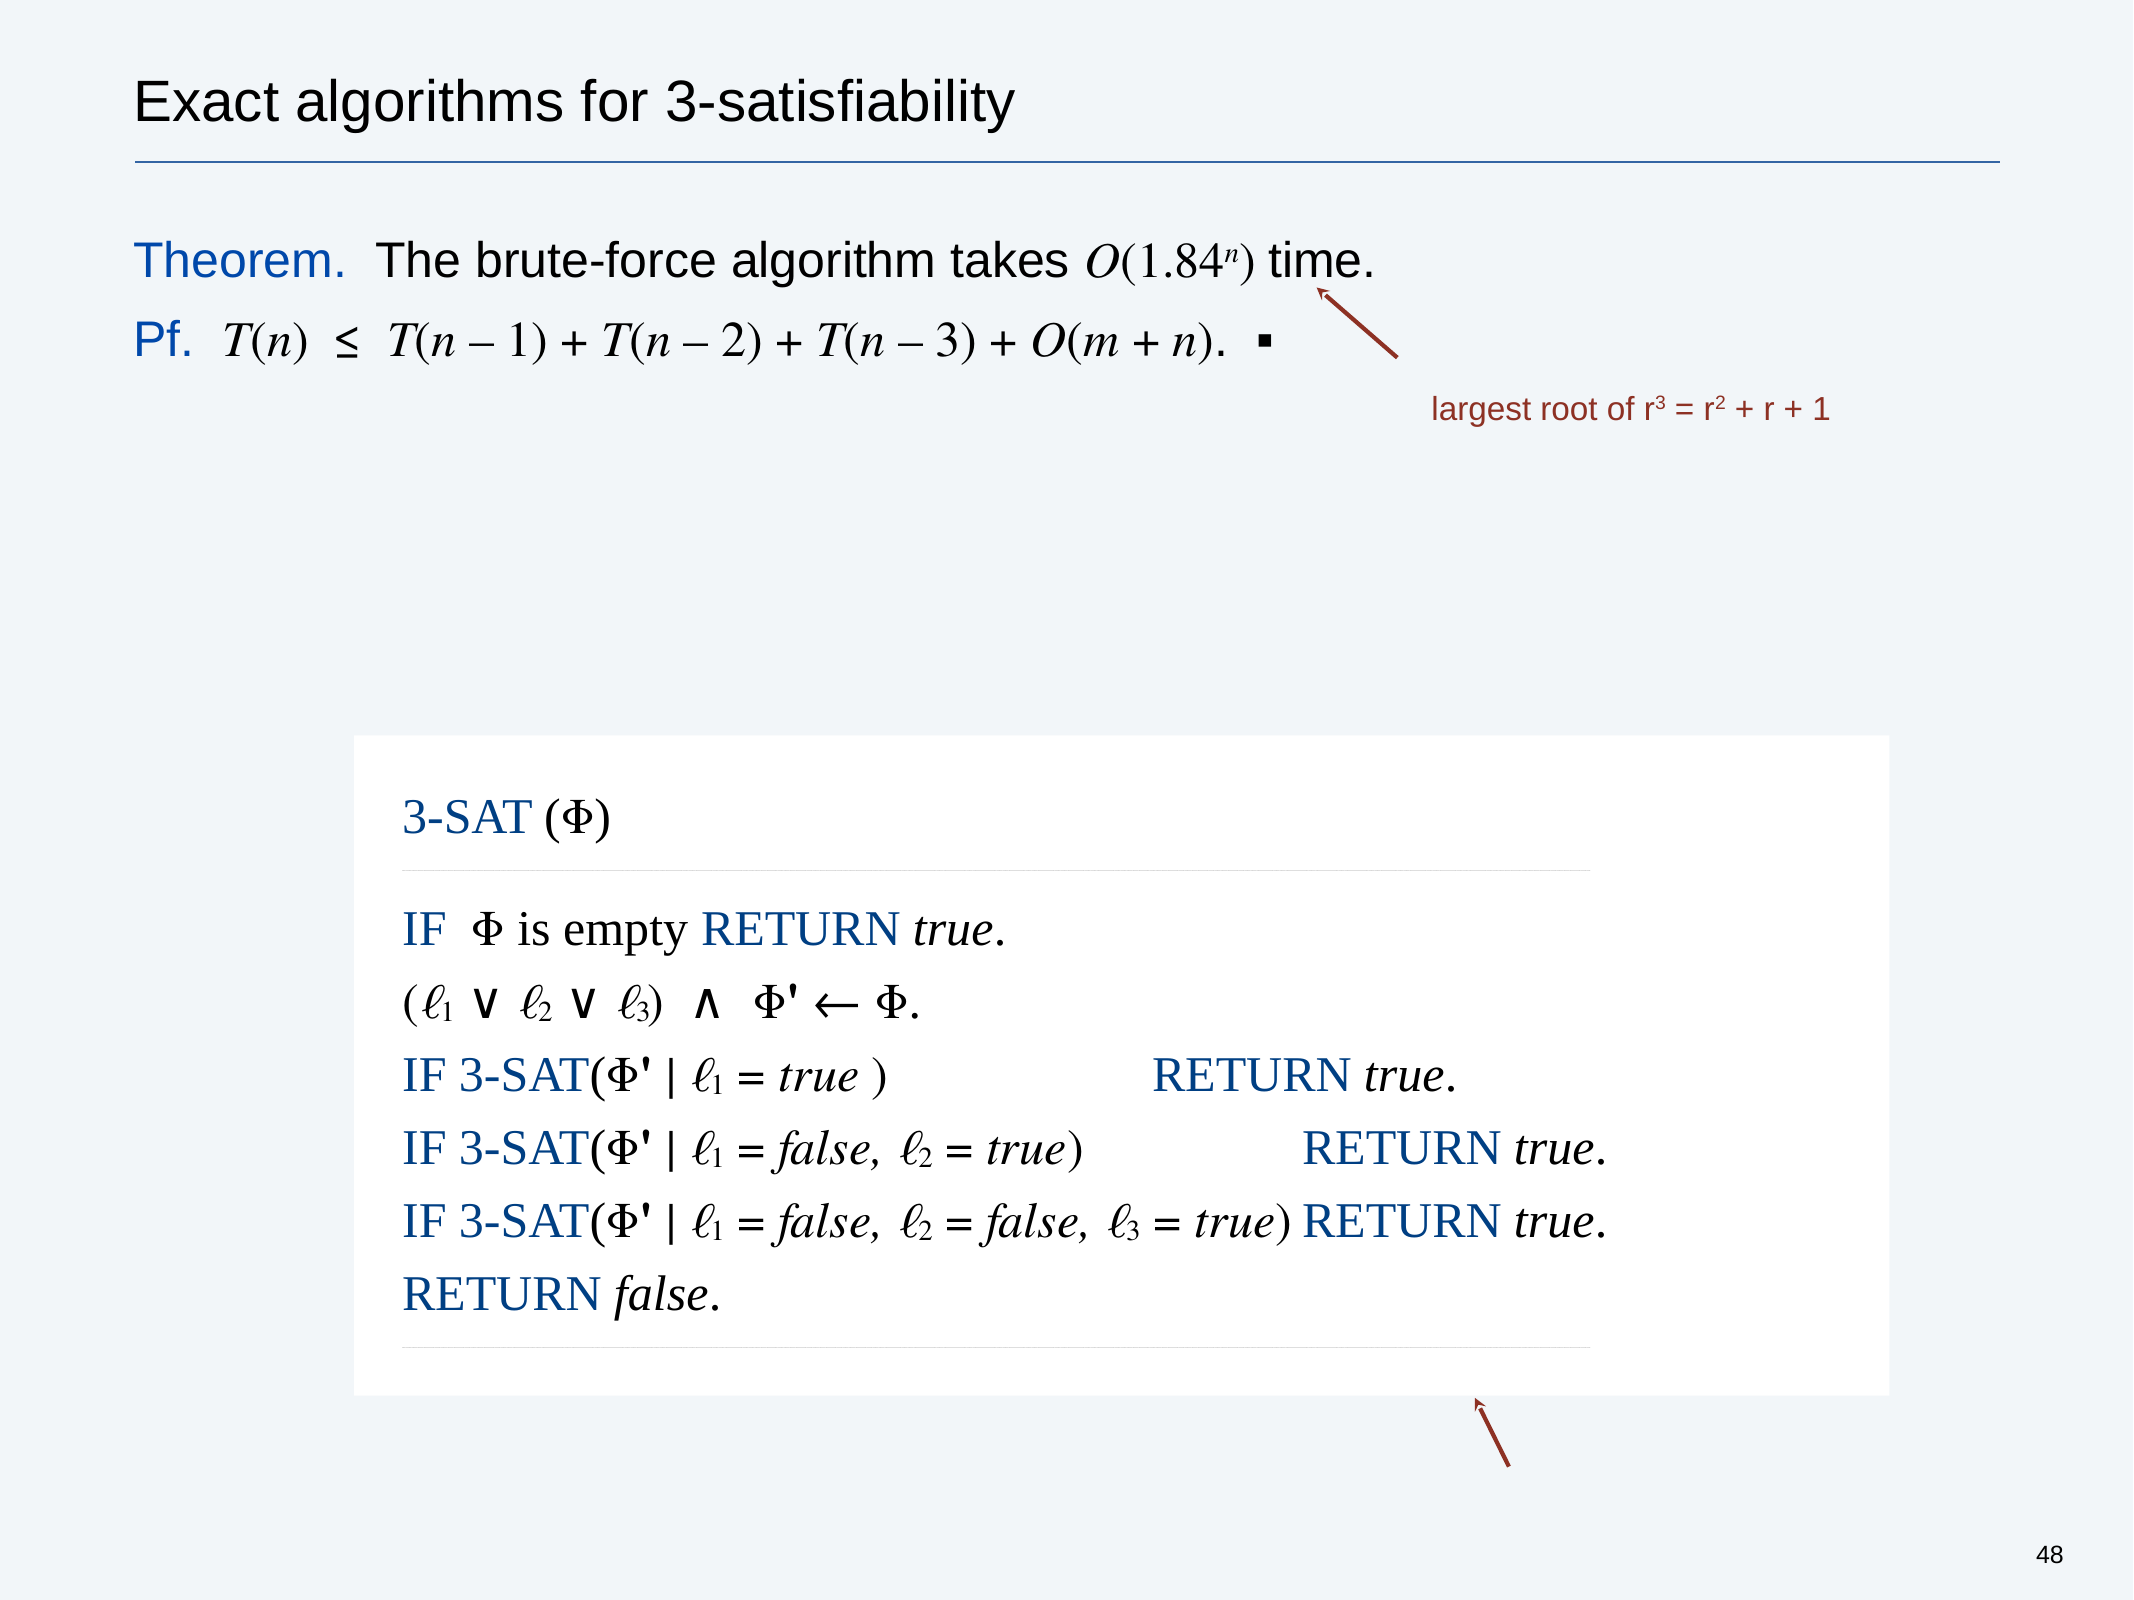

# Exact algorithms for 3-satisfiability
Theorem.  The brute-force algorithm takes O(1.84n) time.
Pf.  T(n)  ≤  T(n – 1) + T(n – 2) + T(n – 3) + O(m + n).  ▪

largest root of r3 = r2 + r + 1
3-Sat (Φ)
______________________________________________________________________________________________________________________________________________________________________________________________________________________________________________________________________________________________________________________________________________________________________________________________________________________________________________________________________________________________________________________________________________________________________________________________________________________________________________________________________________________________________________________________________________________________________________________________________________________________________________________________________________________________________________________________________________________________________________________________________________________________________________________________________________________________________________________________________________________________________________________________________________________________________________
If  Φ is empty Return true.
(ℓ1 ∨ ℓ2 ∨ ℓ3  )  ∧  Φ' ← Φ.
If 3-Sat(Φ' | ℓ1 = true )		Return true.
If 3-Sat(Φ' | ℓ1 = false, ℓ2 = true)		Return true.
If 3-Sat(Φ' | ℓ1 = false, ℓ2 = false, ℓ3 = true)	Return true.
Return false.
______________________________________________________________________________________________________________________________________________________________________________________________________________________________________________________________________________________________________________________________________________________________________________________________________________________________________________________________________________________________________________________________________________________________________________________________________________________________________________________________________________________________________________________________________________________________________________________________________________________________________________________________________________________________________________________________________________________________________________________________________________________________________________________________________________________________________________________________________________________________________________________________________________________________________________

48